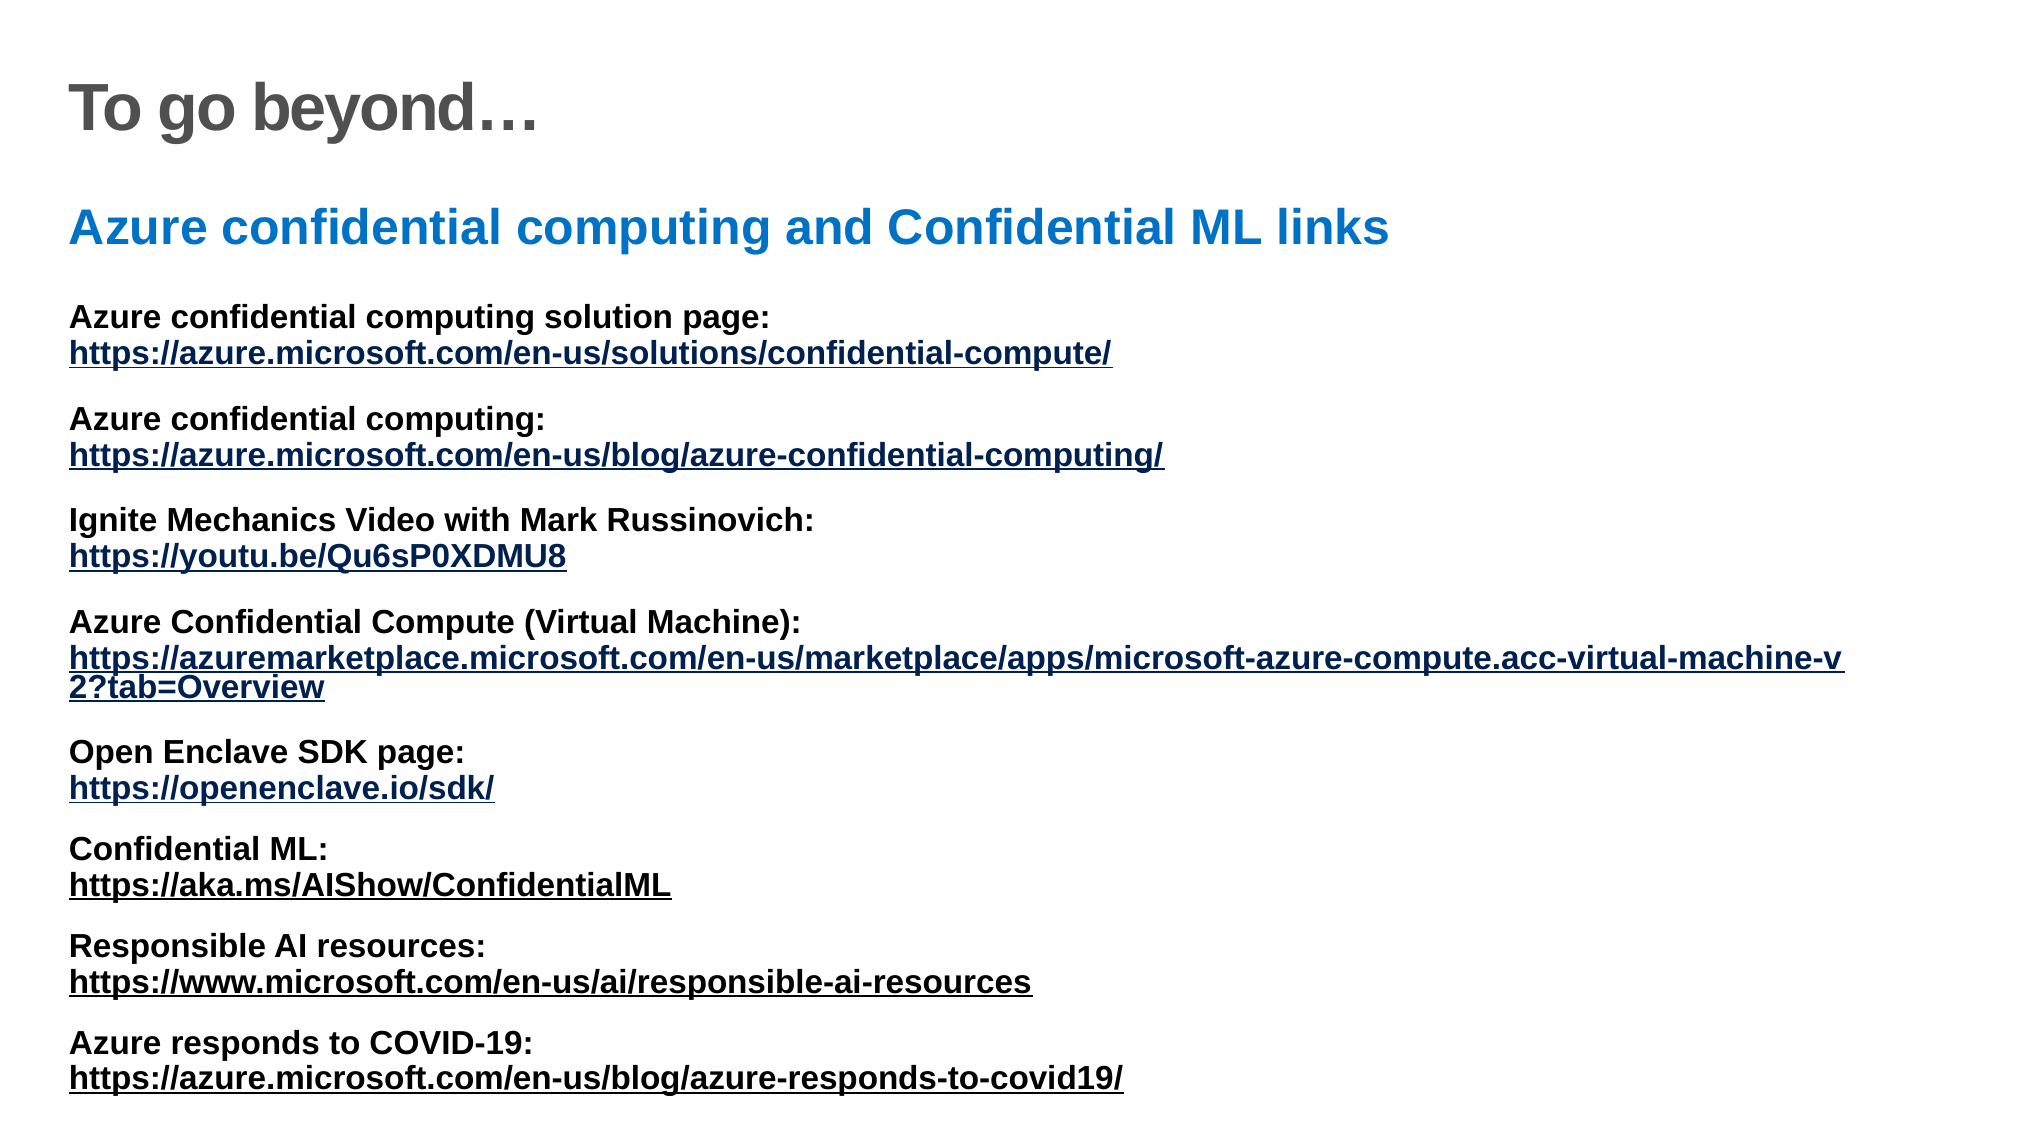

# To go beyond…
Azure confidential computing and Confidential ML links
Azure confidential computing solution page:
https://azure.microsoft.com/en-us/solutions/confidential-compute/
Azure confidential computing:
https://azure.microsoft.com/en-us/blog/azure-confidential-computing/
Ignite Mechanics Video with Mark Russinovich:
https://youtu.be/Qu6sP0XDMU8
Azure Confidential Compute (Virtual Machine):
https://azuremarketplace.microsoft.com/en-us/marketplace/apps/microsoft-azure-compute.acc-virtual-machine-v2?tab=Overview
Open Enclave SDK page:
https://openenclave.io/sdk/
Confidential ML:
https://aka.ms/AIShow/ConfidentialML
Responsible AI resources:
https://www.microsoft.com/en-us/ai/responsible-ai-resources
Azure responds to COVID-19:
https://azure.microsoft.com/en-us/blog/azure-responds-to-covid19/